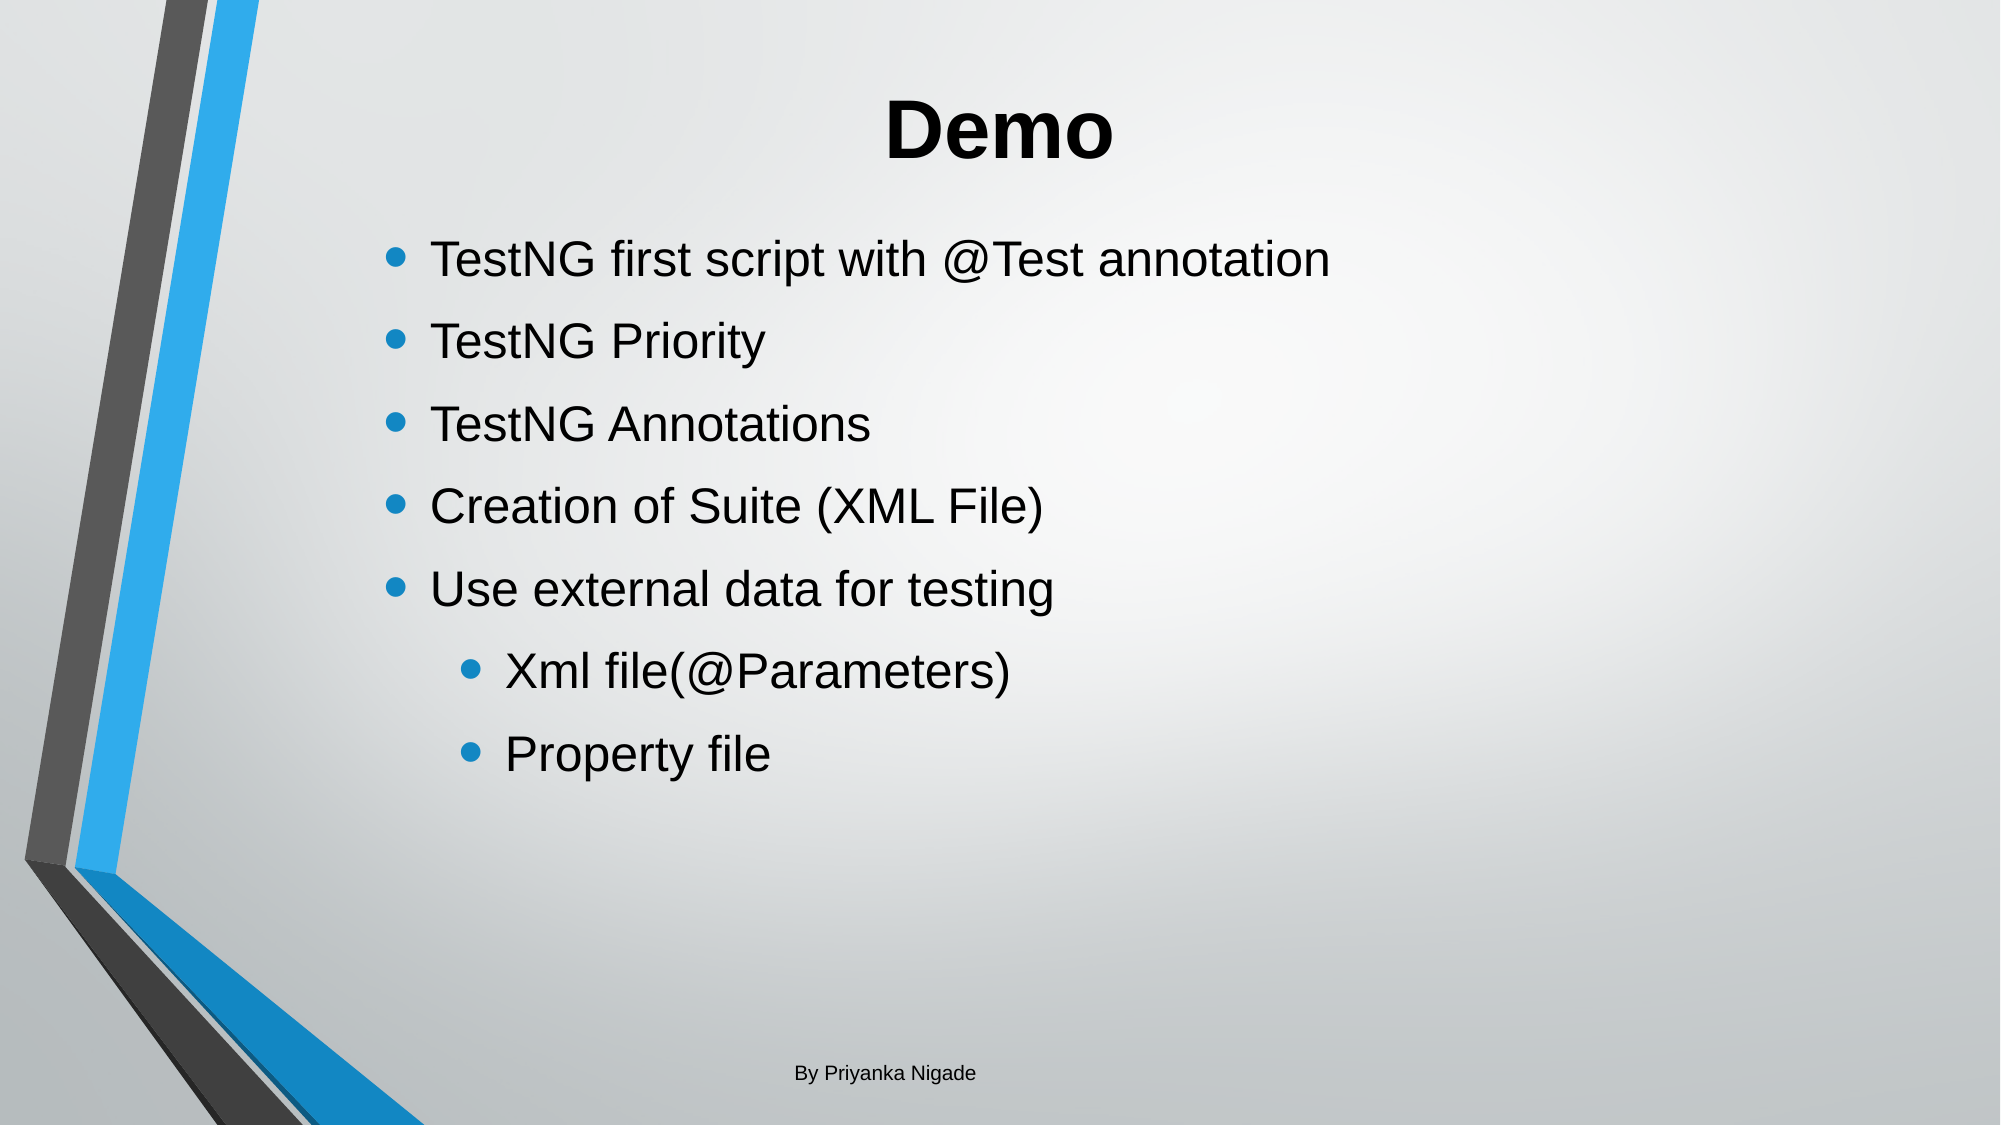

# Demo
TestNG first script with @Test annotation
TestNG Priority
TestNG Annotations
Creation of Suite (XML File)
Use external data for testing
Xml file(@Parameters)
Property file

By Priyanka Nigade